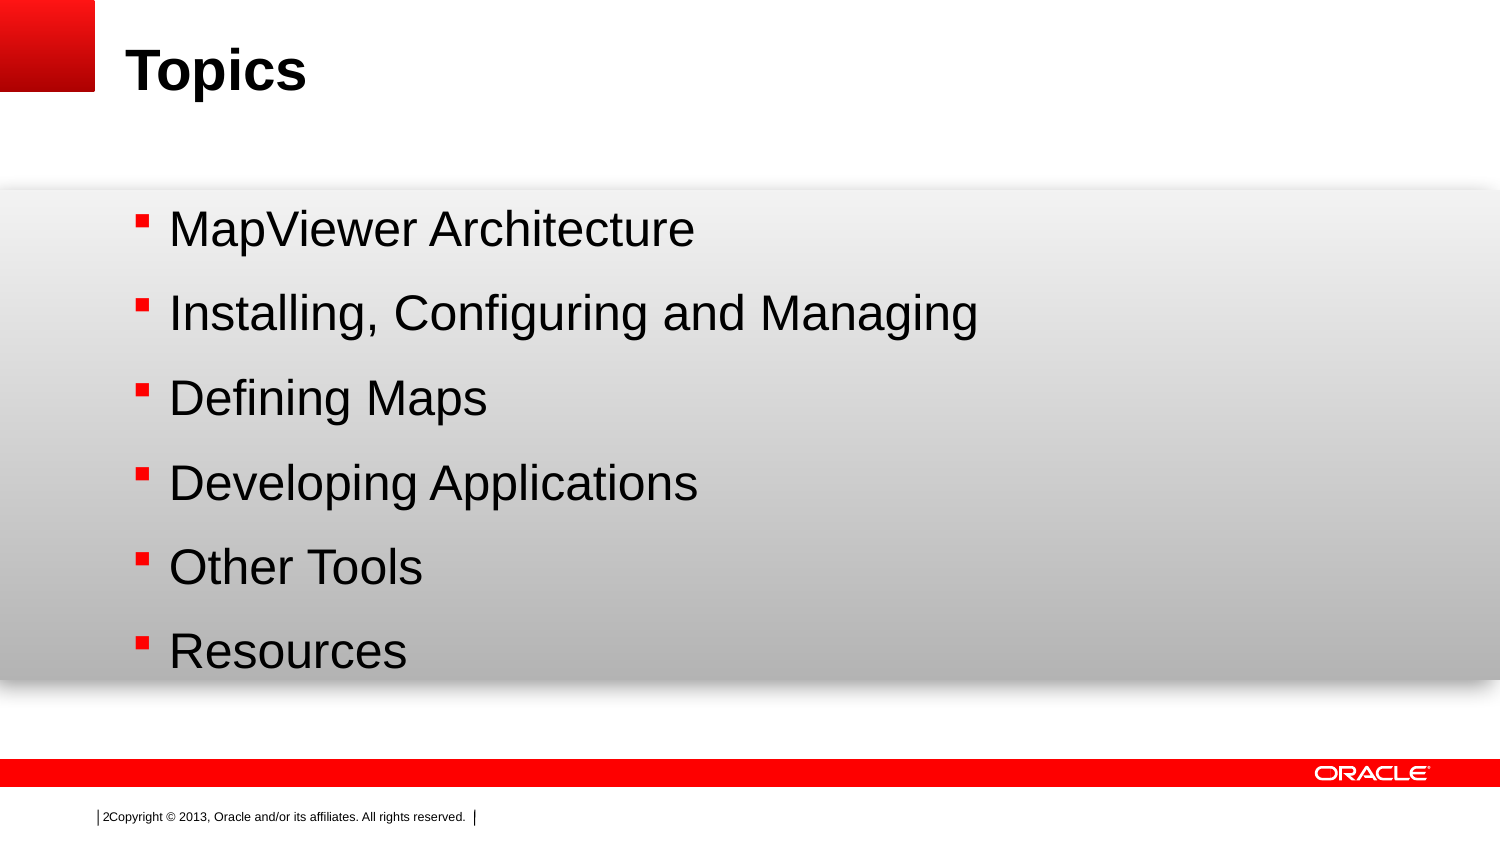

# Topics
MapViewer Architecture
Installing, Configuring and Managing
Defining Maps
Developing Applications
Other Tools
Resources